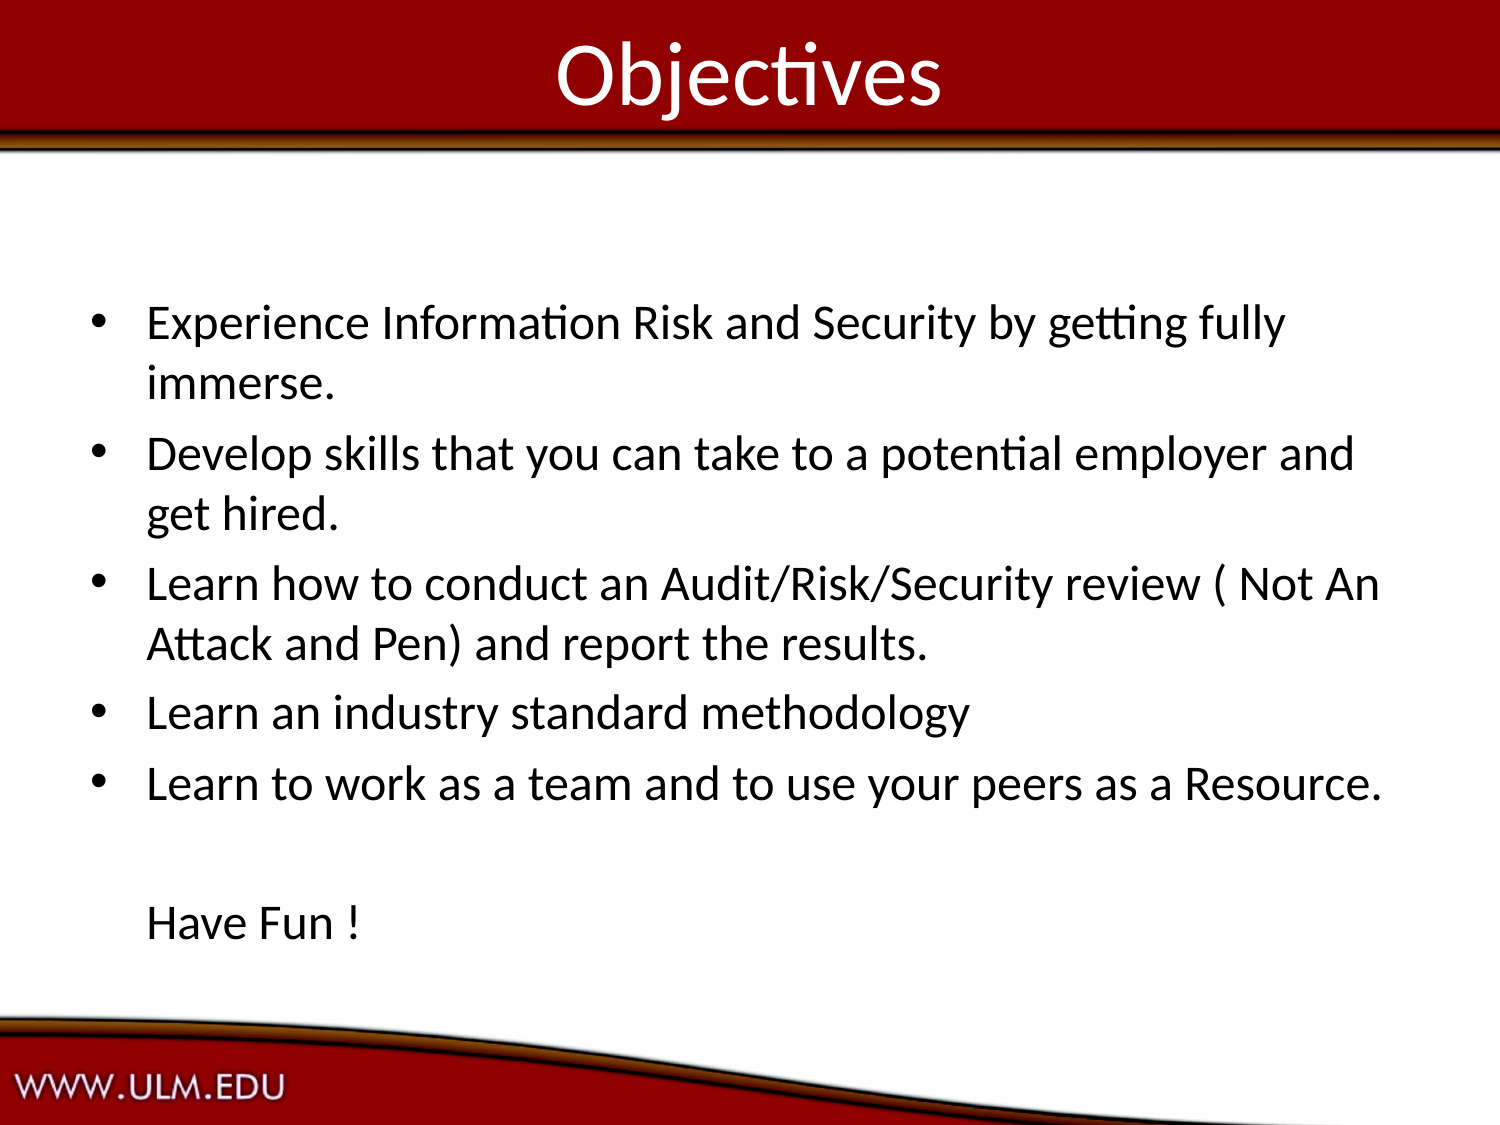

# Objectives

Experience Information Risk and Security by getting fully  immerse.
Develop skills that you can take to a potential employer and get hired.
Learn how to conduct an Audit/Risk/Security review ( Not An Attack and Pen) and report the results.
Learn an industry standard methodology
Learn to work as a team and to use your peers as a Resource.

	Have Fun !